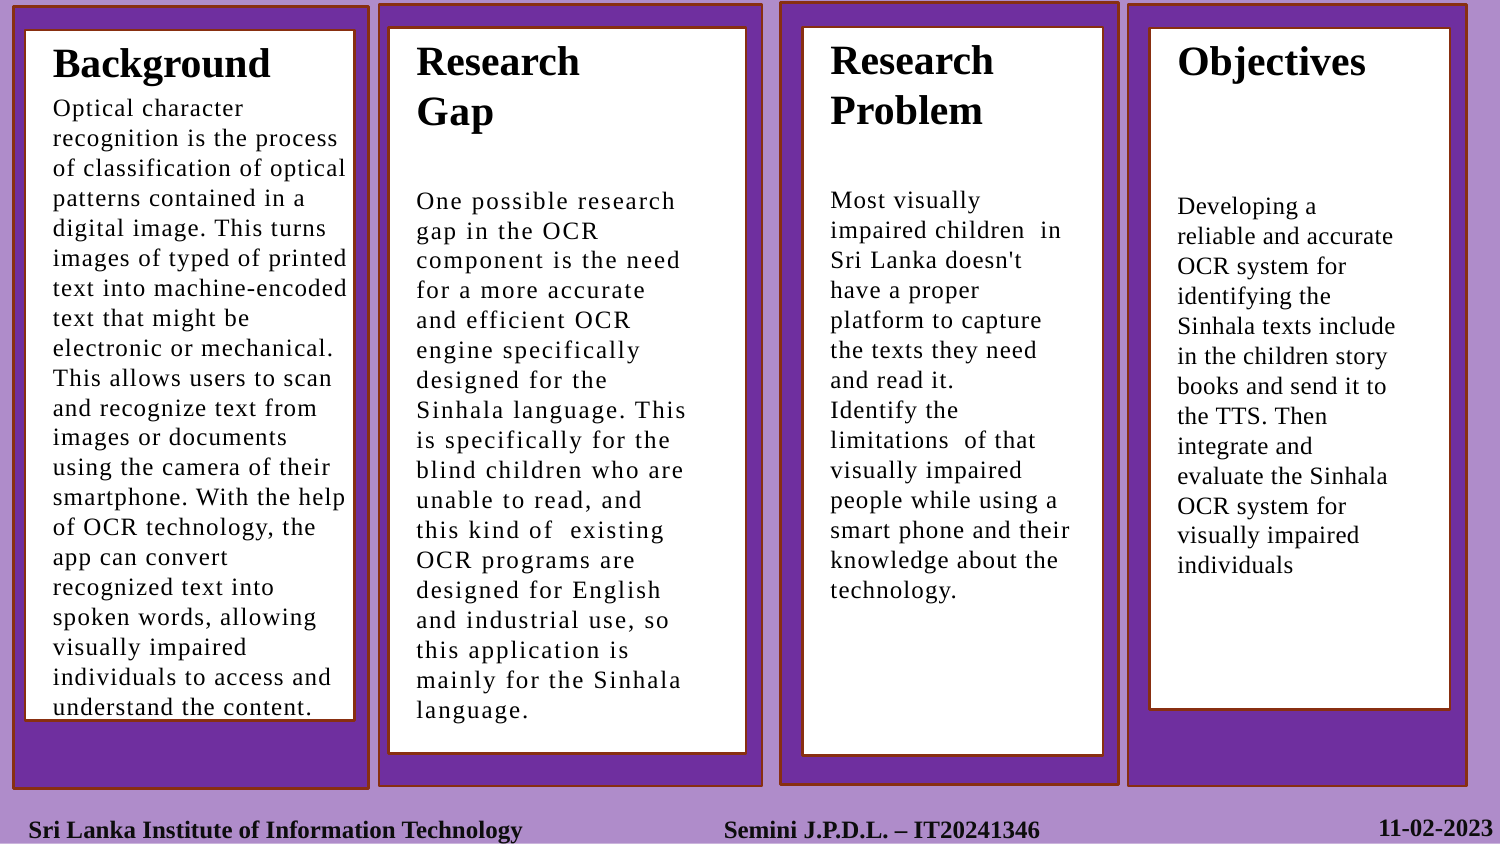

Research
Problem

Most visually impaired children  in Sri Lanka doesn't have a proper platform to capture the texts they need and read it.
Identify the limitations  of that visually impaired people while using a smart phone and their knowledge about the technology.

Research
Gap

One possible research gap in the OCR component is the need for a more accurate and efficient OCR engine specifically designed for the Sinhala language. This is specifically for the blind children who are unable to read, and this kind of  existing OCR programs are designed for English and industrial use, so this application is mainly for the Sinhala language.

Objectives

Developing a reliable and accurate OCR system for identifying the Sinhala texts include in the children story books and send it to the TTS. Then integrate and evaluate the Sinhala OCR system for visually impaired individuals

Background
Optical character recognition is the process of classification of optical patterns contained in a digital image. This turns images of typed of printed text into machine-encoded text that might be electronic or mechanical. This allows users to scan and recognize text from images or documents using the camera of their smartphone. With the help of OCR technology, the app can convert recognized text into spoken words, allowing visually impaired individuals to access and understand the content.
11-02-2023
Sri Lanka Institute of Information Technology
Semini J.P.D.L. – IT20241346